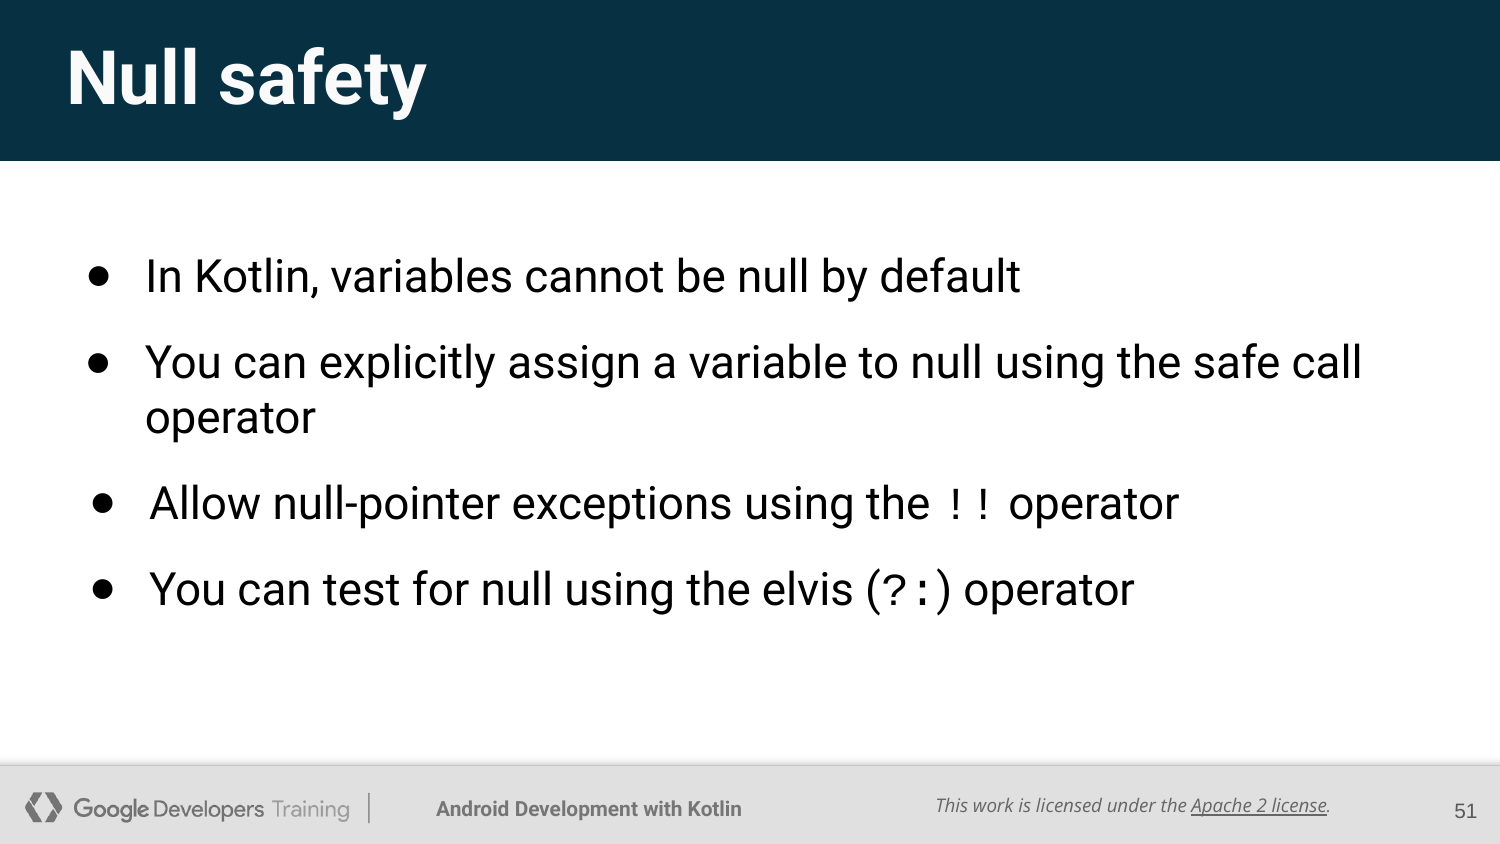

# Null safety
In Kotlin, variables cannot be null by default
You can explicitly assign a variable to null using the safe call operator
Allow null-pointer exceptions using the !! operator
You can test for null using the elvis (?:) operator
51